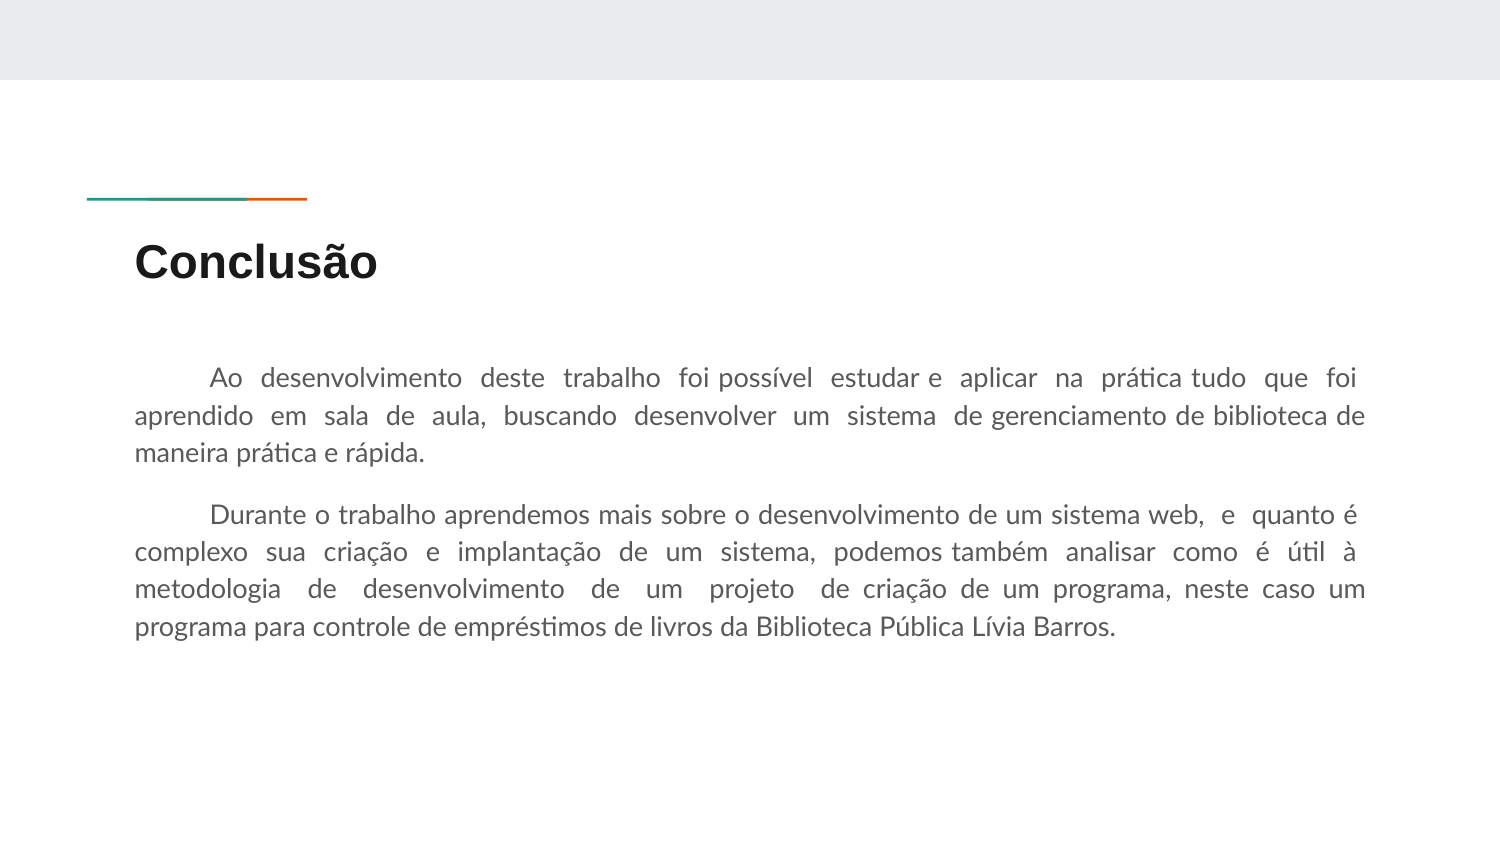

# Conclusão
Ao  desenvolvimento  deste  trabalho  foi possível  estudar e  aplicar  na  prática tudo  que  foi  aprendido  em  sala  de  aula,  buscando  desenvolver  um  sistema  de gerenciamento de biblioteca de maneira prática e rápida.
Durante o trabalho aprendemos mais sobre o desenvolvimento de um sistema web,  e  quanto é  complexo  sua  criação  e  implantação  de  um  sistema,  podemos também  analisar  como  é  útil  à  metodologia  de  desenvolvimento  de  um  projeto  de criação de um programa, neste caso um programa para controle de empréstimos de livros da Biblioteca Pública Lívia Barros.